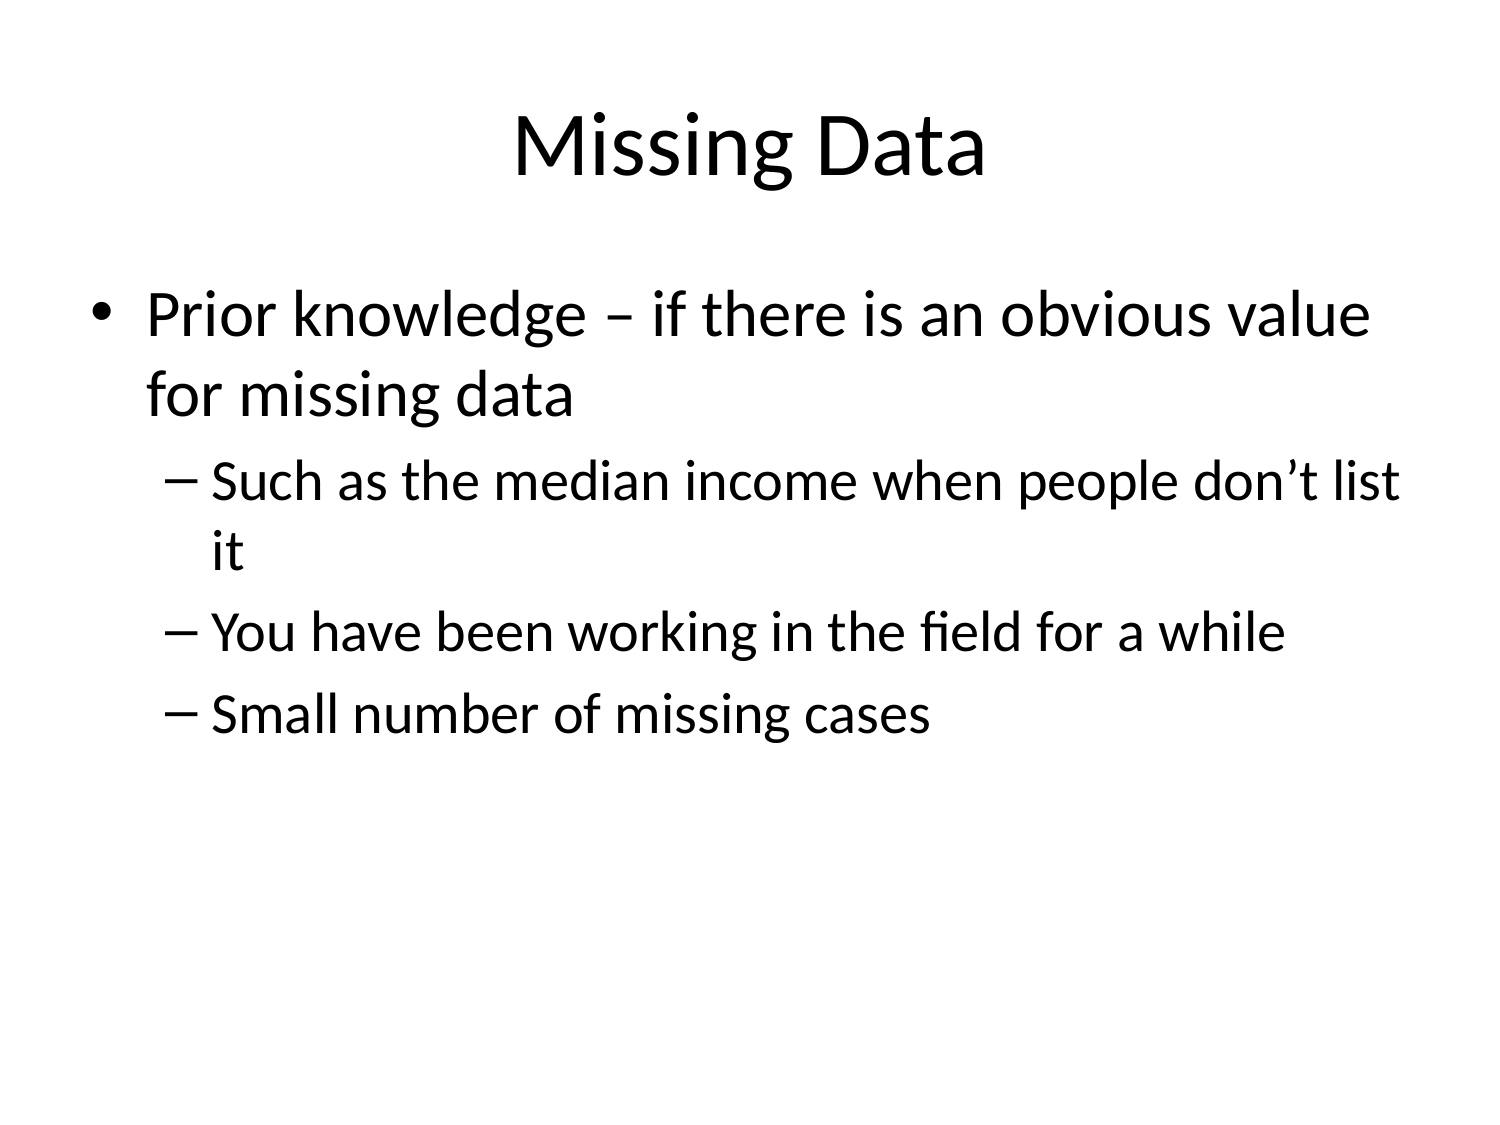

# Missing Data
Prior knowledge – if there is an obvious value for missing data
Such as the median income when people don’t list it
You have been working in the field for a while
Small number of missing cases